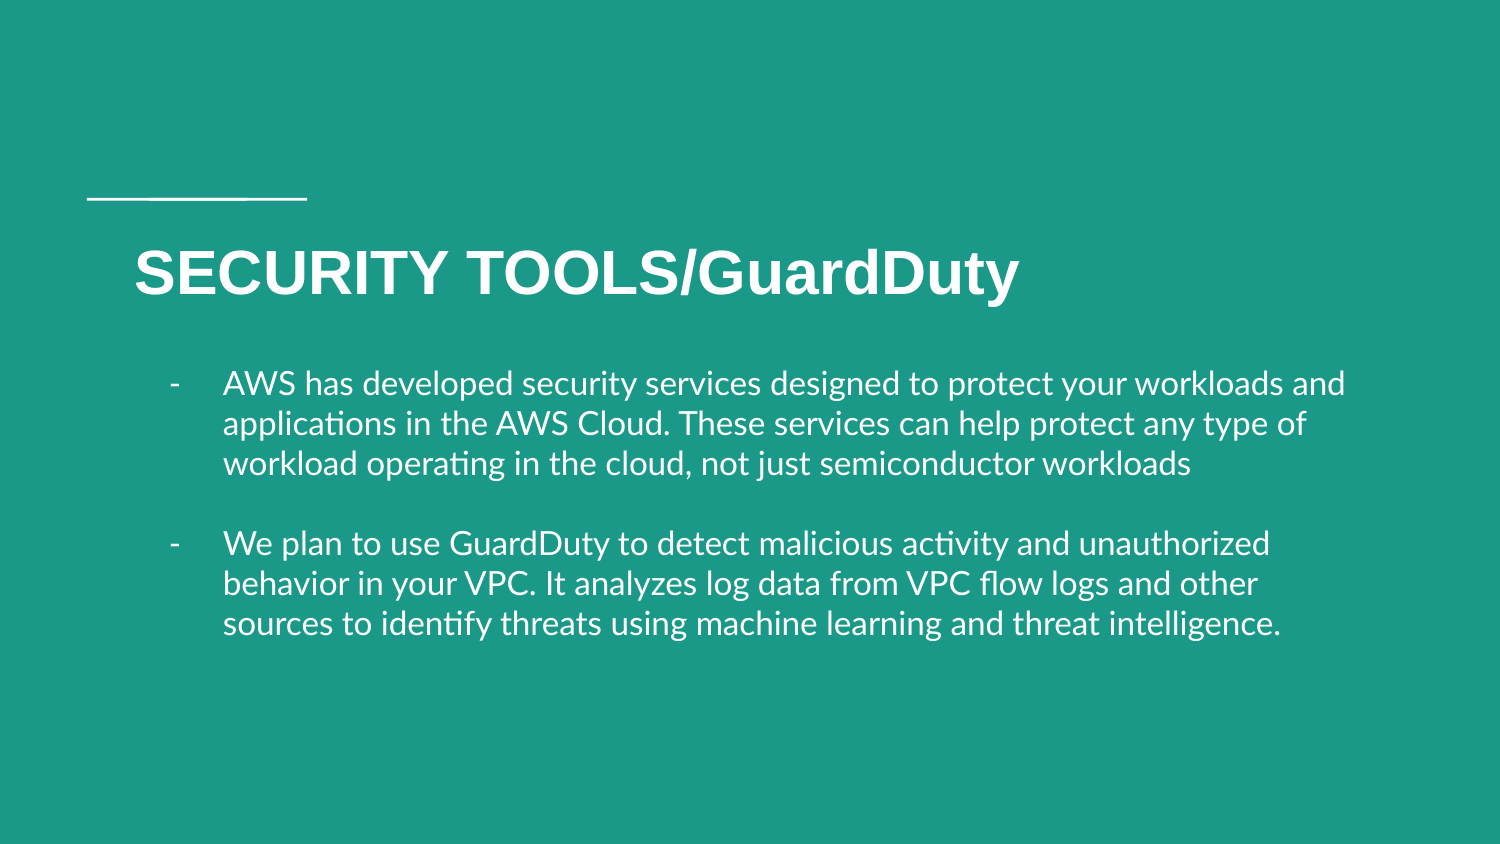

# SECURITY TOOLS/GuardDuty
AWS has developed security services designed to protect your workloads and applications in the AWS Cloud. These services can help protect any type of workload operating in the cloud, not just semiconductor workloads

We plan to use GuardDuty to detect malicious activity and unauthorized behavior in your VPC. It analyzes log data from VPC flow logs and other sources to identify threats using machine learning and threat intelligence.